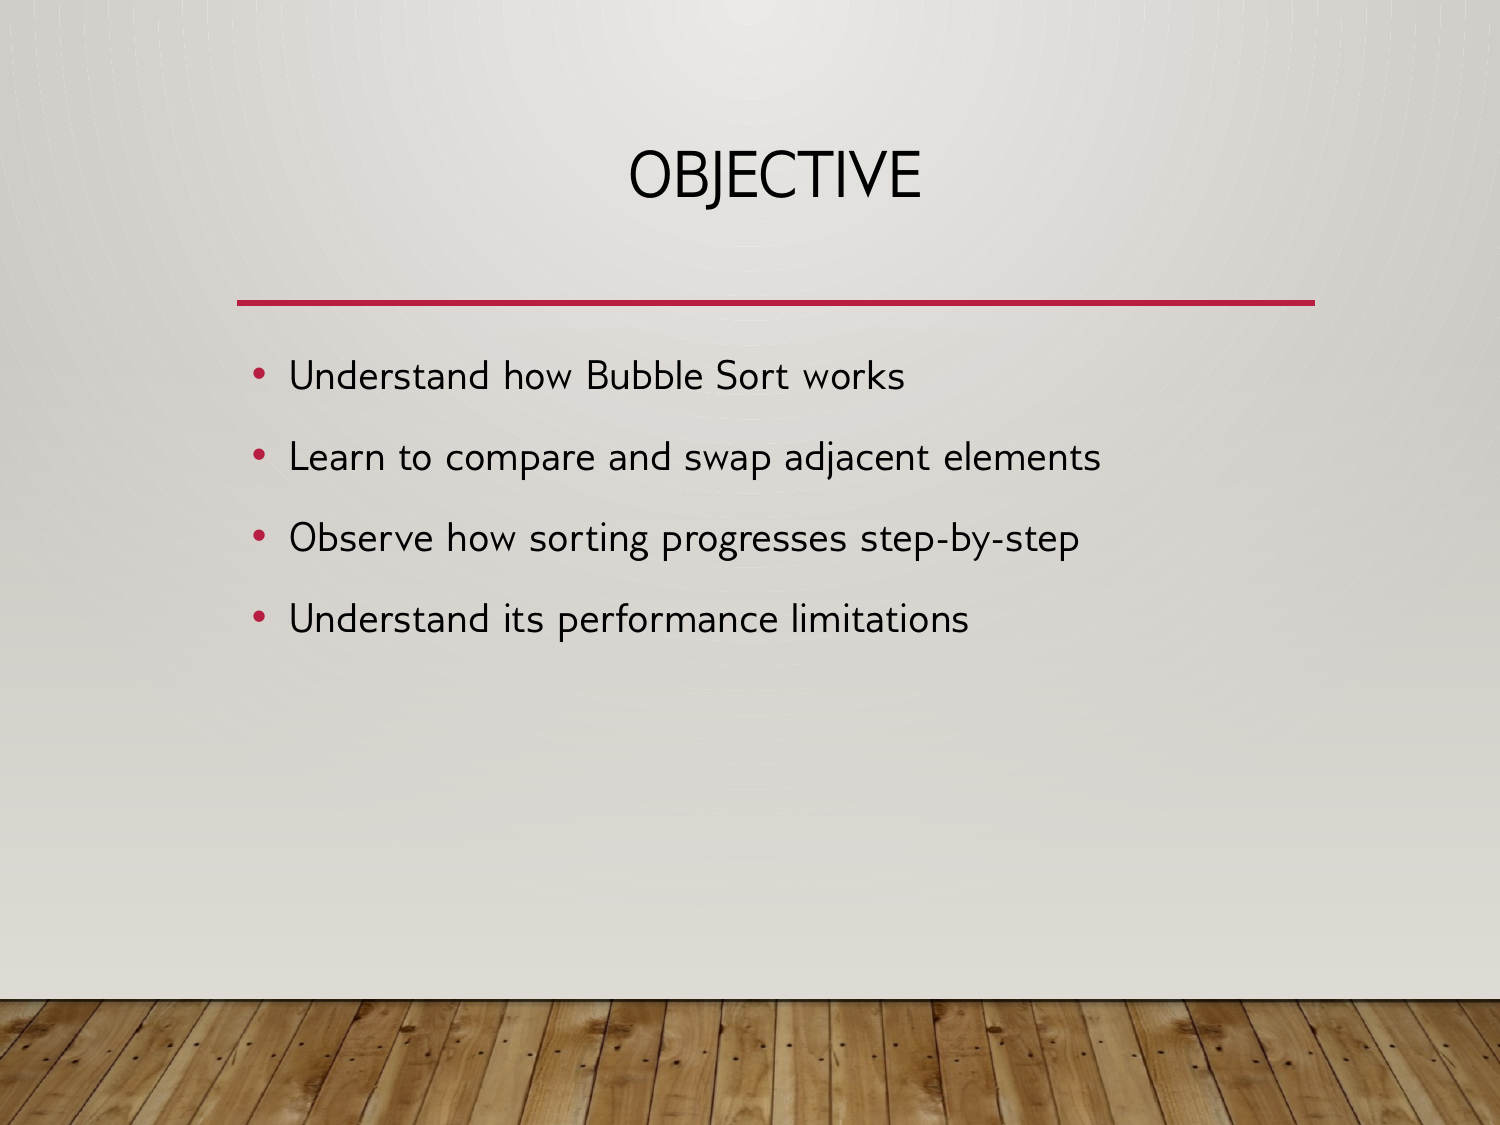

# Objective
Understand how Bubble Sort works
Learn to compare and swap adjacent elements
Observe how sorting progresses step-by-step
Understand its performance limitations